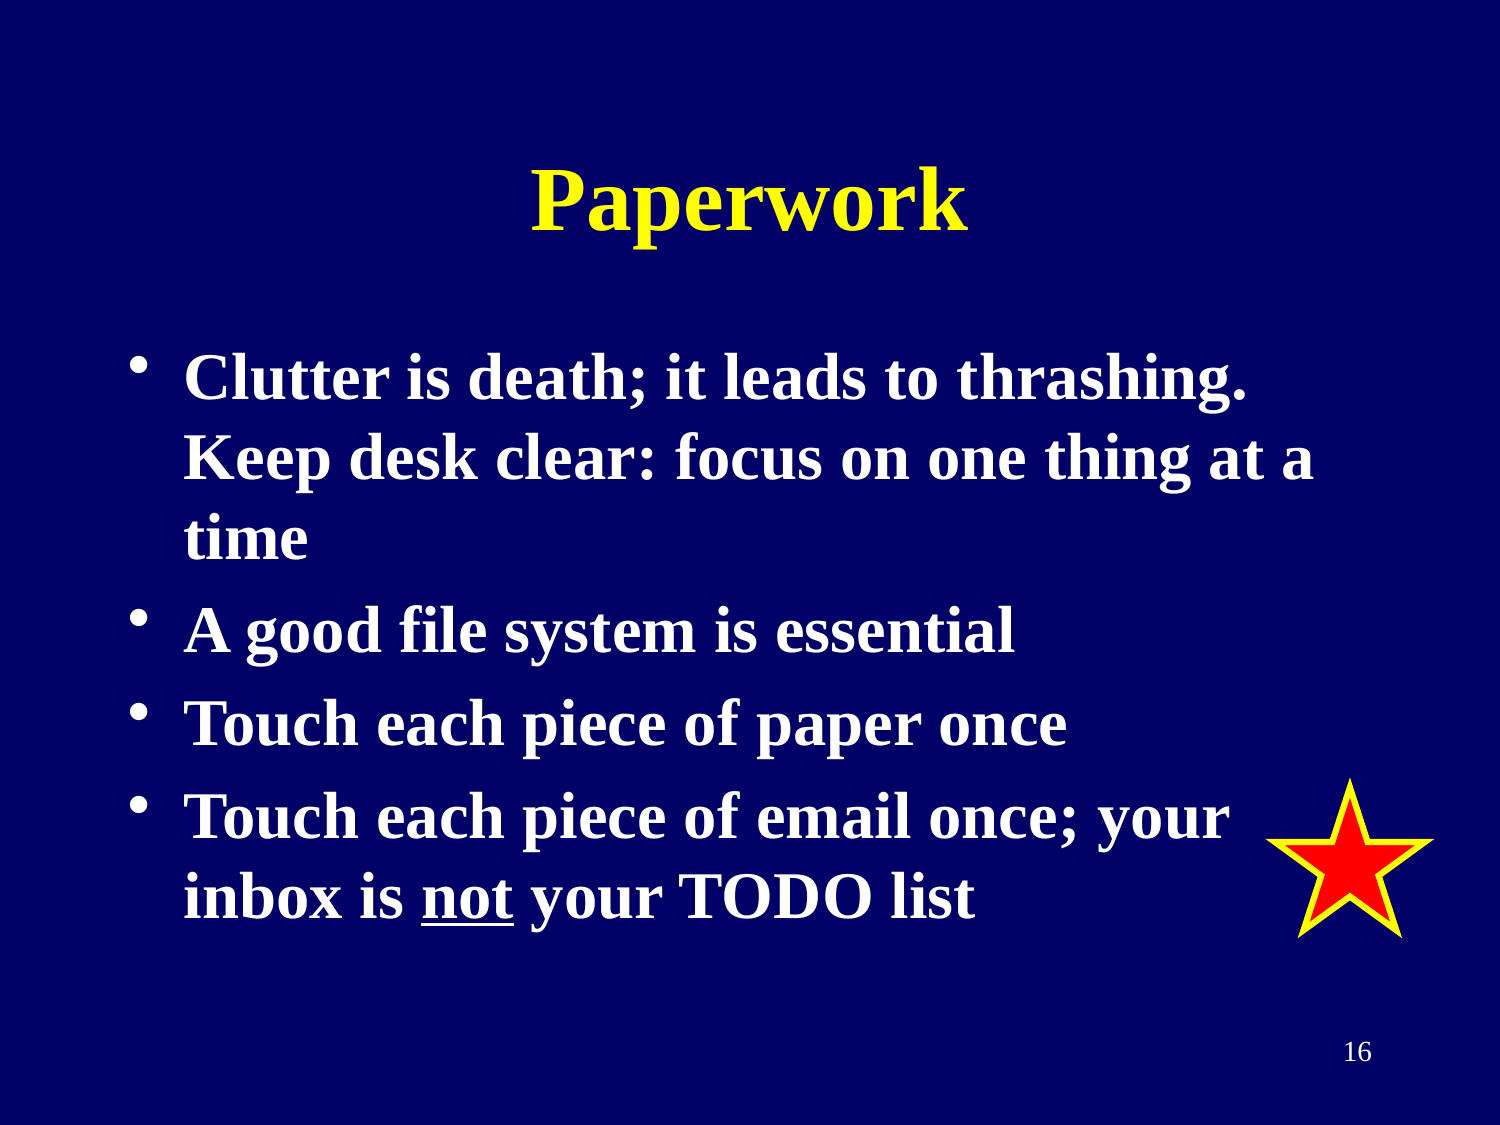

# Paperwork
Clutter is death; it leads to thrashing.  Keep desk clear: focus on one thing at a time
A good file system is essential
Touch each piece of paper once
Touch each piece of email once; your inbox is not your TODO list

16